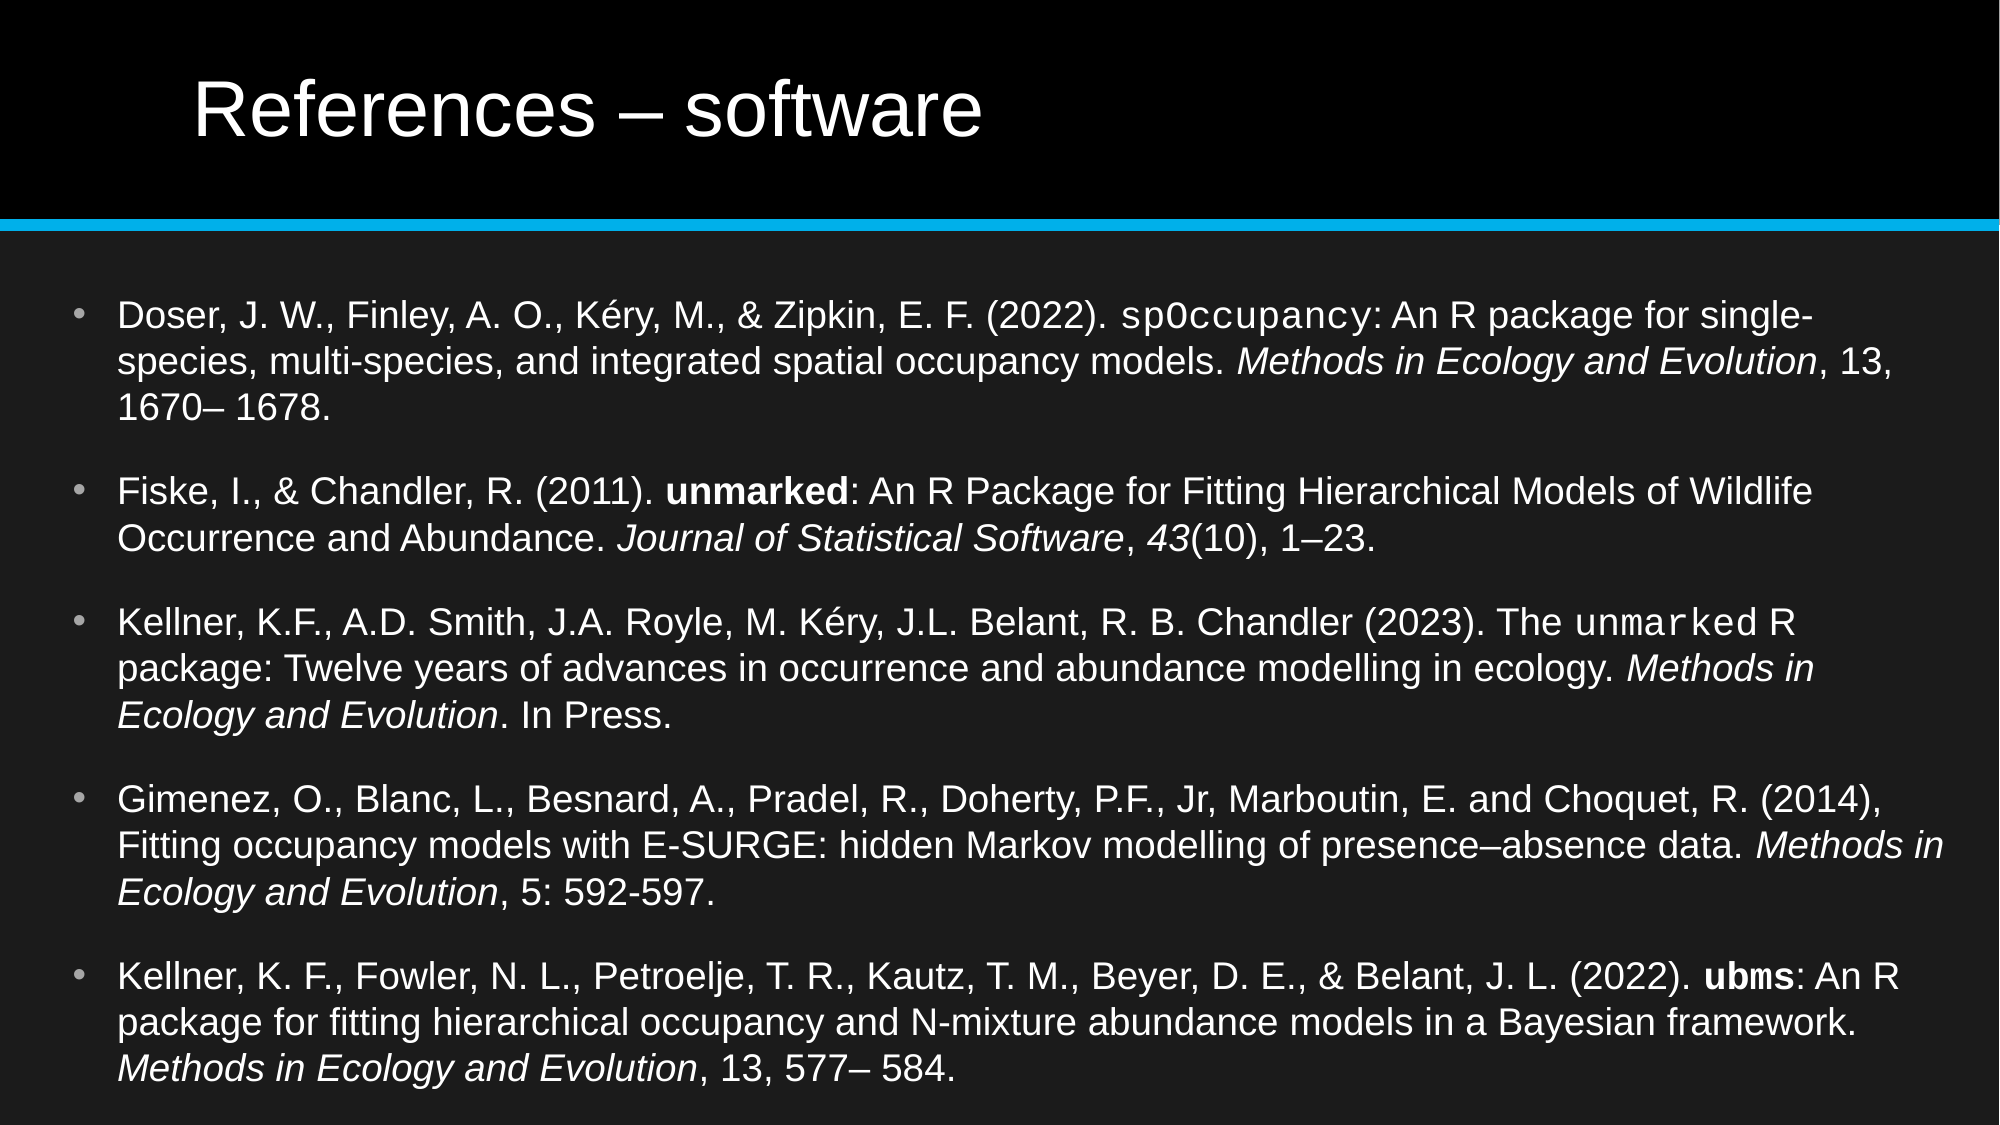

# References – software
Doser, J. W., Finley, A. O., Kéry, M., & Zipkin, E. F. (2022). spOccupancy: An R package for single-species, multi-species, and integrated spatial occupancy models. Methods in Ecology and Evolution, 13, 1670– 1678.
Fiske, I., & Chandler, R. (2011). unmarked: An R Package for Fitting Hierarchical Models of Wildlife Occurrence and Abundance. Journal of Statistical Software, 43(10), 1–23.
Kellner, K.F., A.D. Smith, J.A. Royle, M. Kéry, J.L. Belant, R. B. Chandler (2023). The unmarked R package: Twelve years of advances in occurrence and abundance modelling in ecology. Methods in Ecology and Evolution. In Press.
Gimenez, O., Blanc, L., Besnard, A., Pradel, R., Doherty, P.F., Jr, Marboutin, E. and Choquet, R. (2014), Fitting occupancy models with E-SURGE: hidden Markov modelling of presence–absence data. Methods in Ecology and Evolution, 5: 592-597.
Kellner, K. F., Fowler, N. L., Petroelje, T. R., Kautz, T. M., Beyer, D. E., & Belant, J. L. (2022). ubms: An R package for fitting hierarchical occupancy and N-mixture abundance models in a Bayesian framework. Methods in Ecology and Evolution, 13, 577– 584.